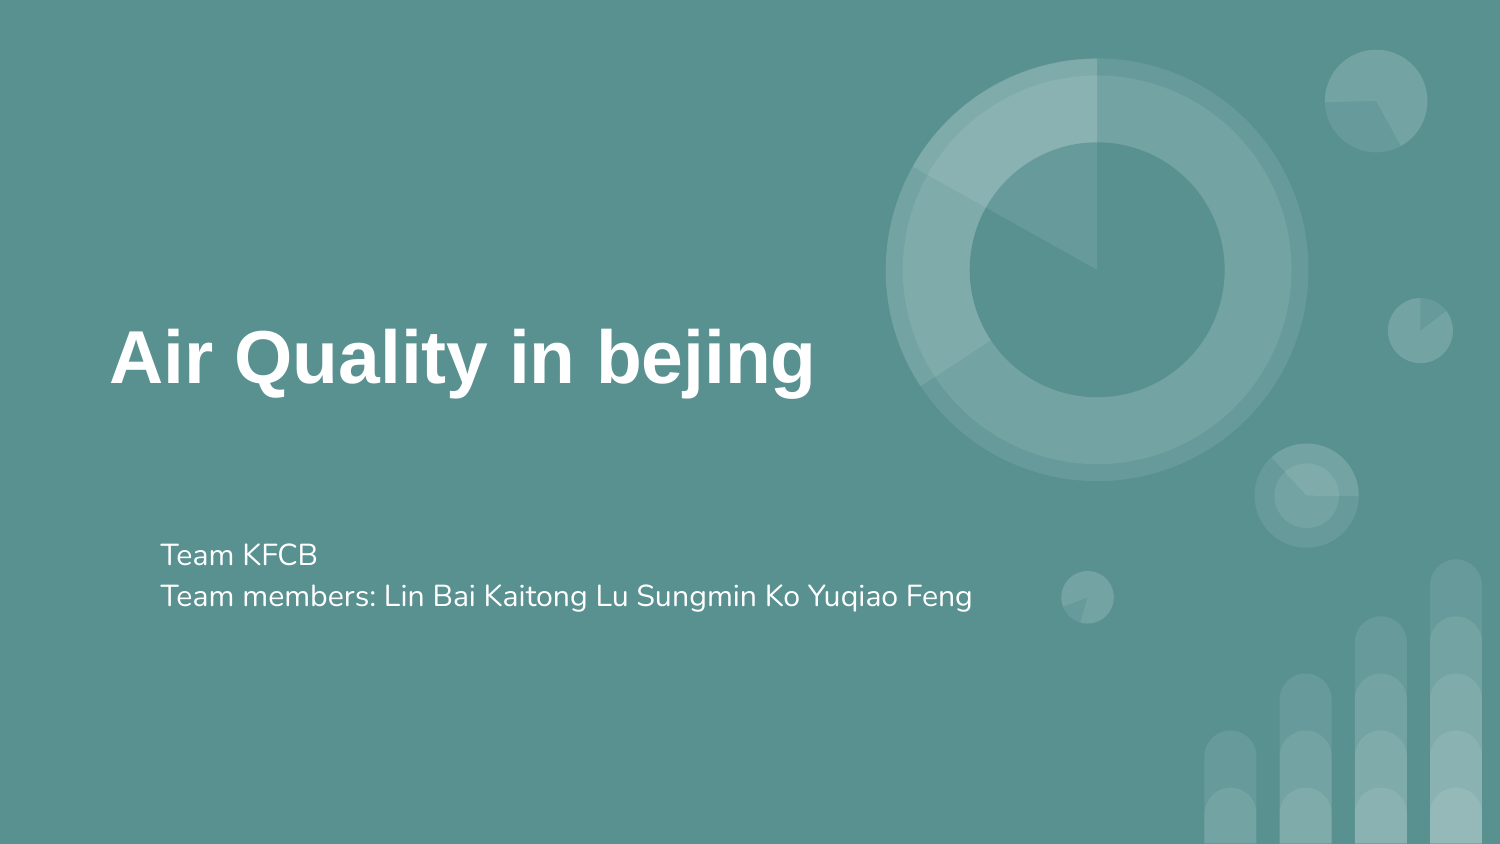

# Air Quality in bejing
Team KFCB
Team members: Lin Bai Kaitong Lu Sungmin Ko Yuqiao Feng